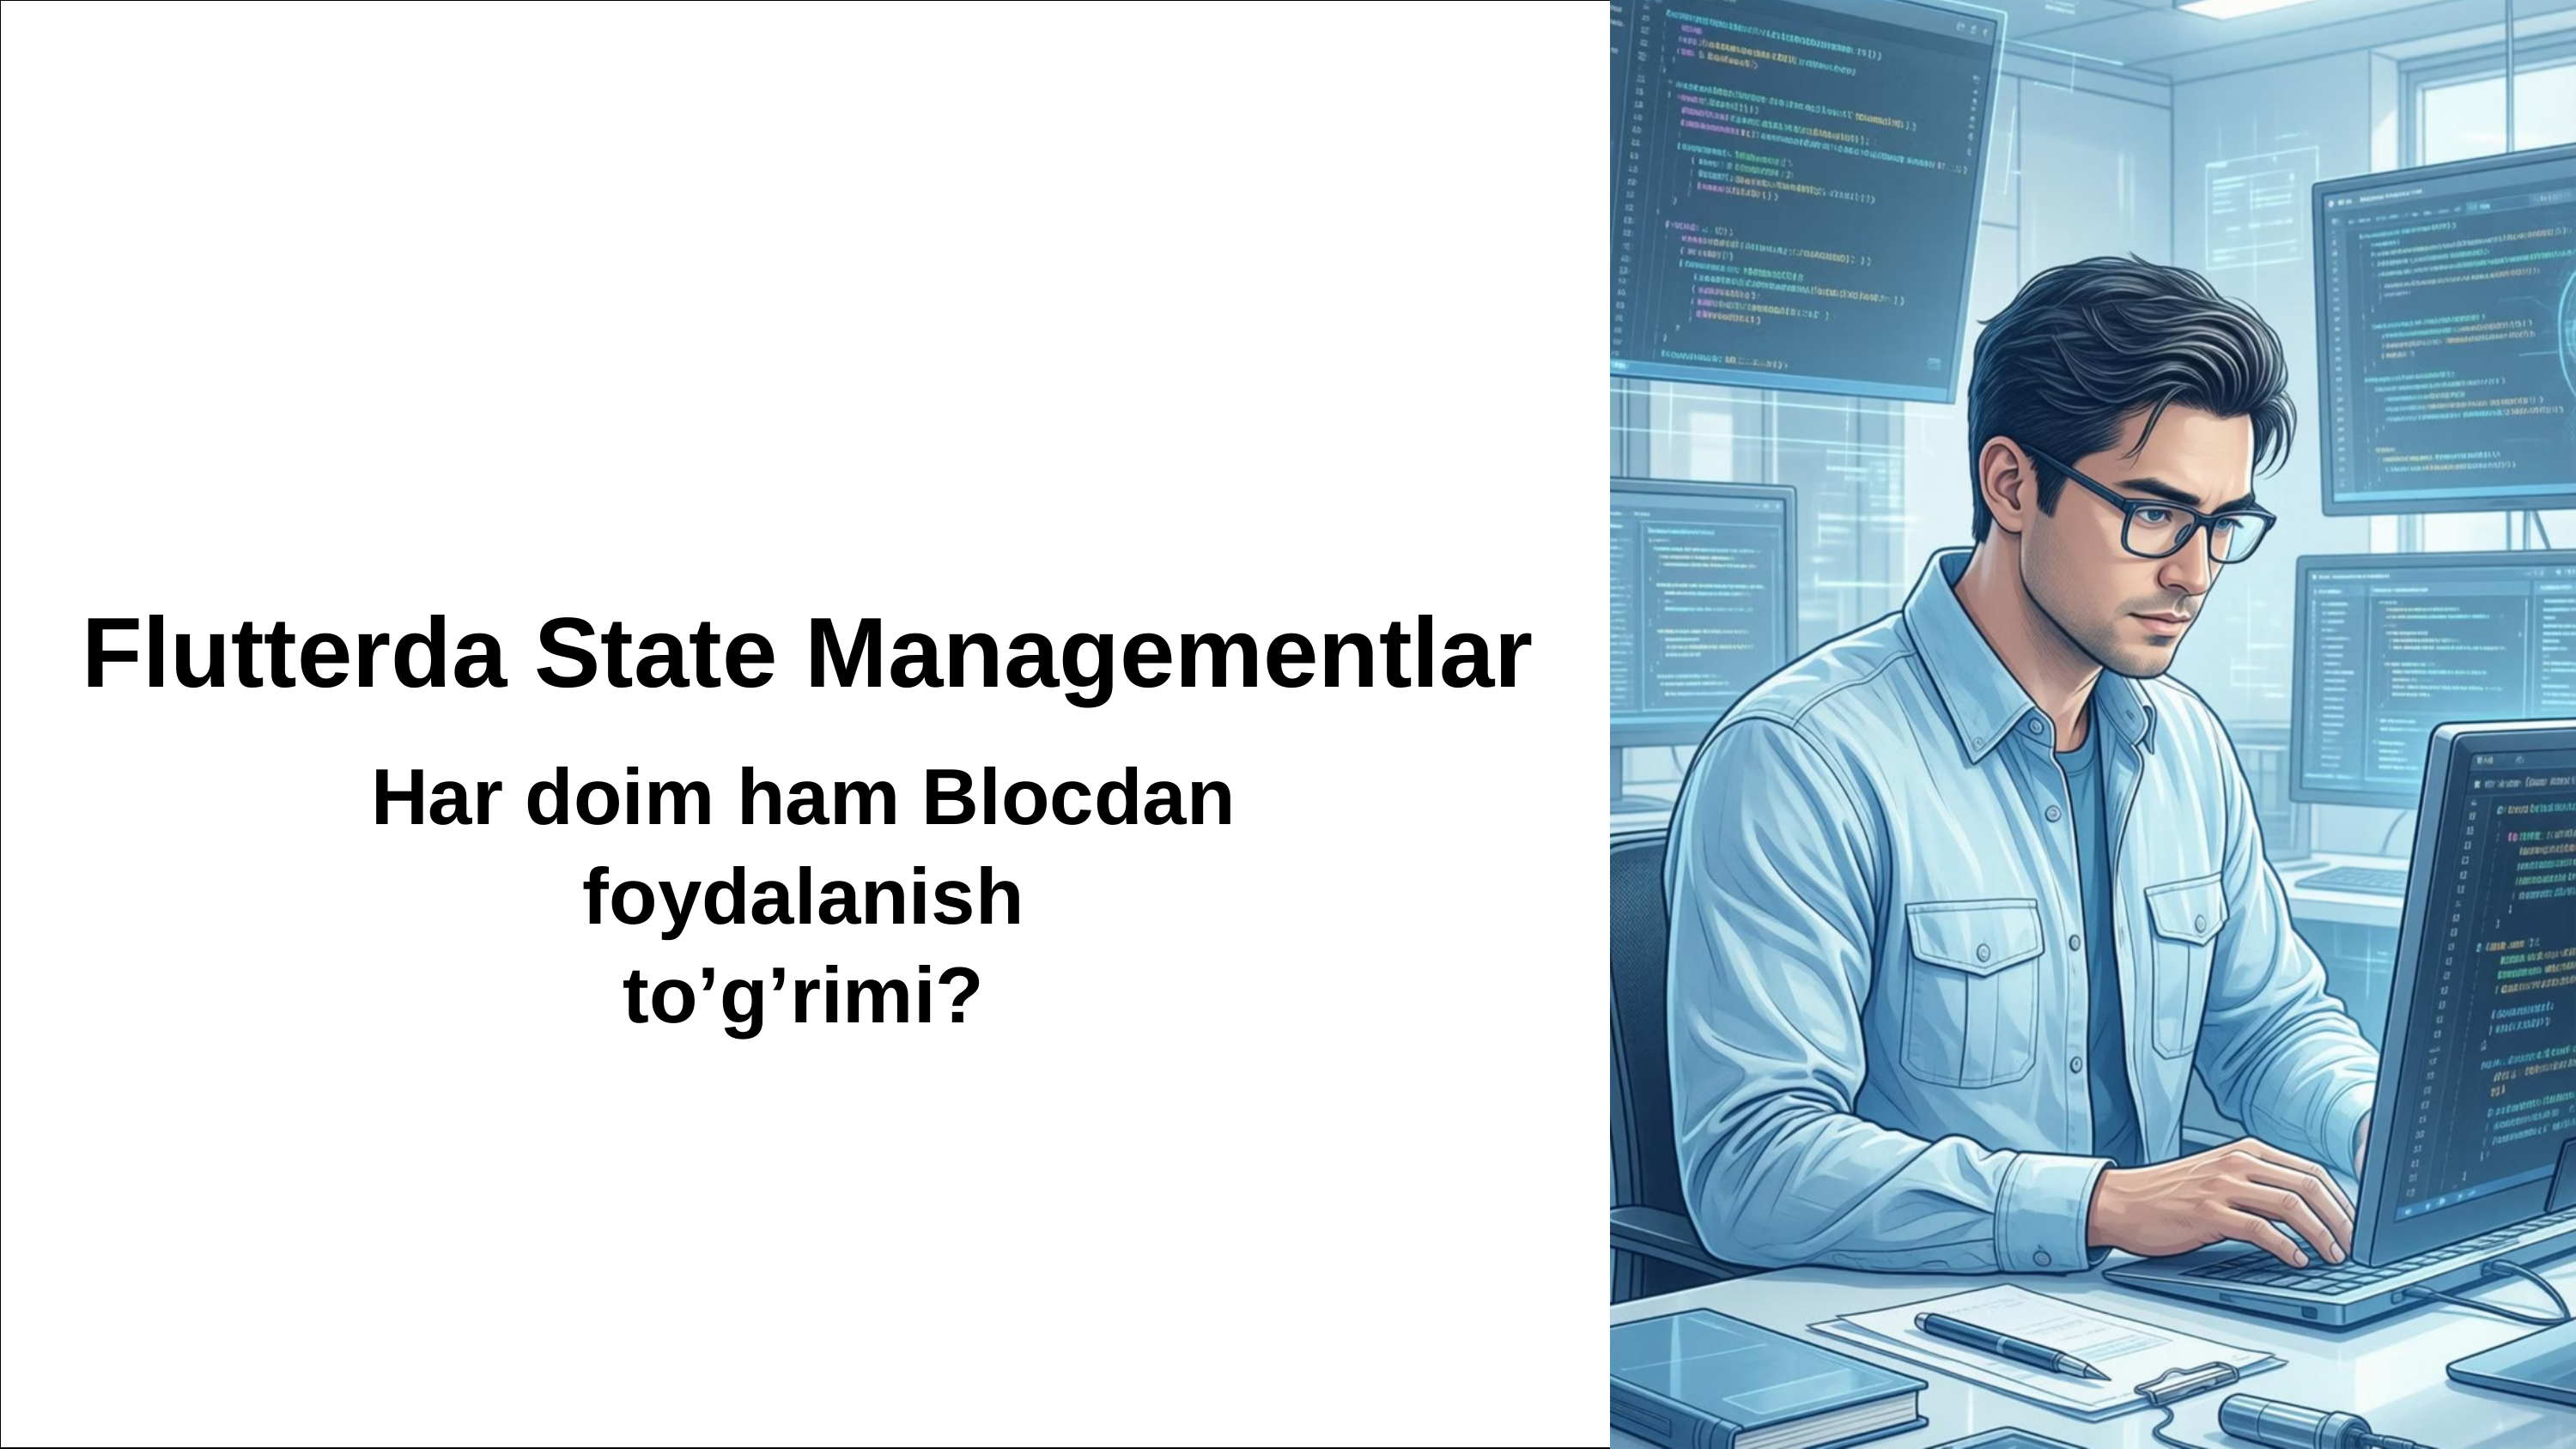

Flutterda State Managementlar
Har doim ham Blocdan foydalanish
to’g’rimi?